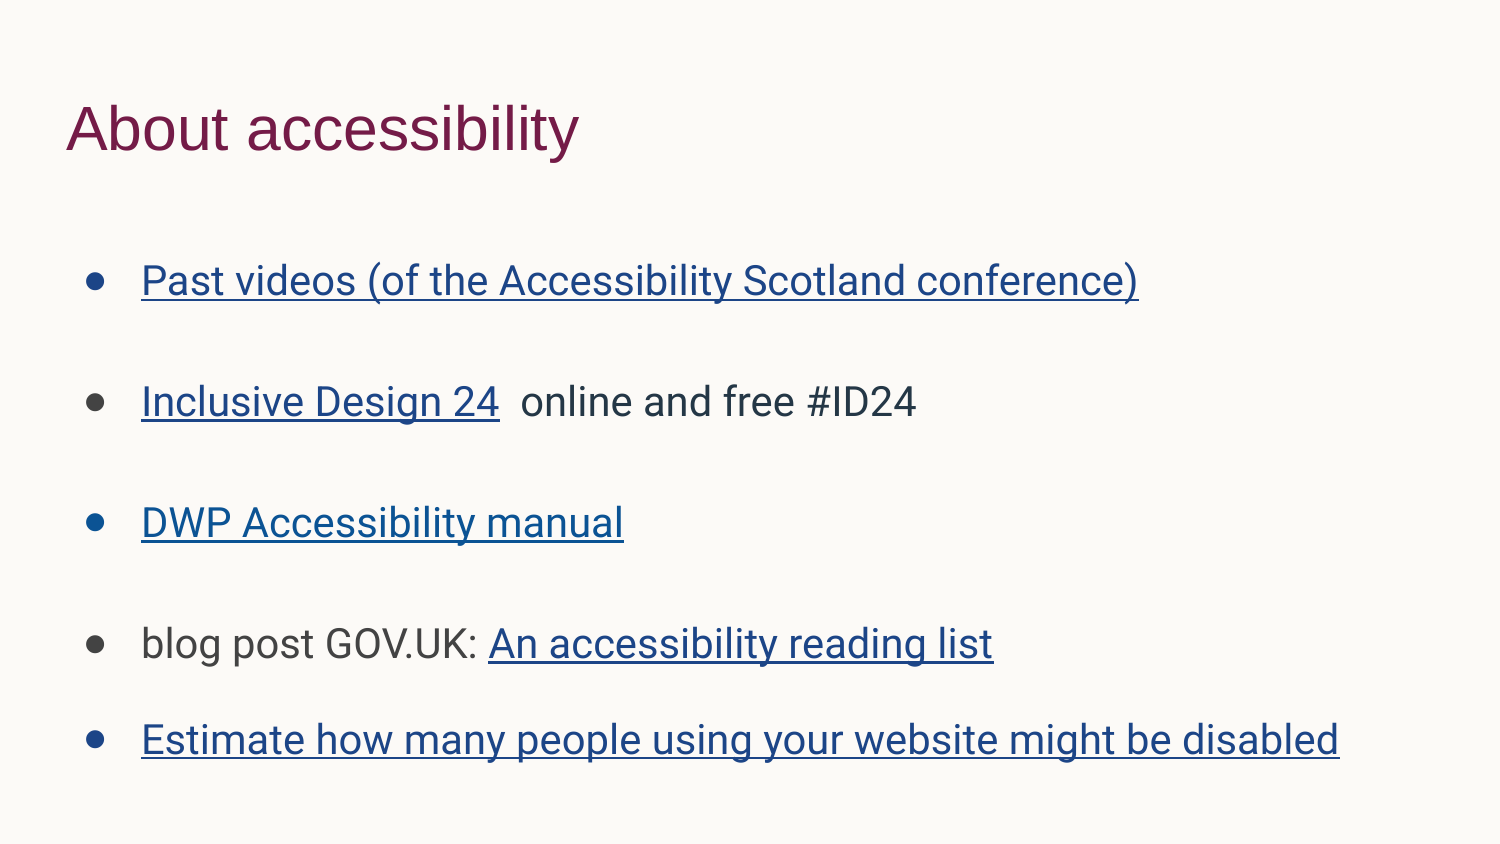

# About accessibility
Past videos (of the Accessibility Scotland conference)
Inclusive Design 24  online and free #ID24
DWP Accessibility manual
blog post GOV.UK: An accessibility reading list
Estimate how many people using your website might be disabled